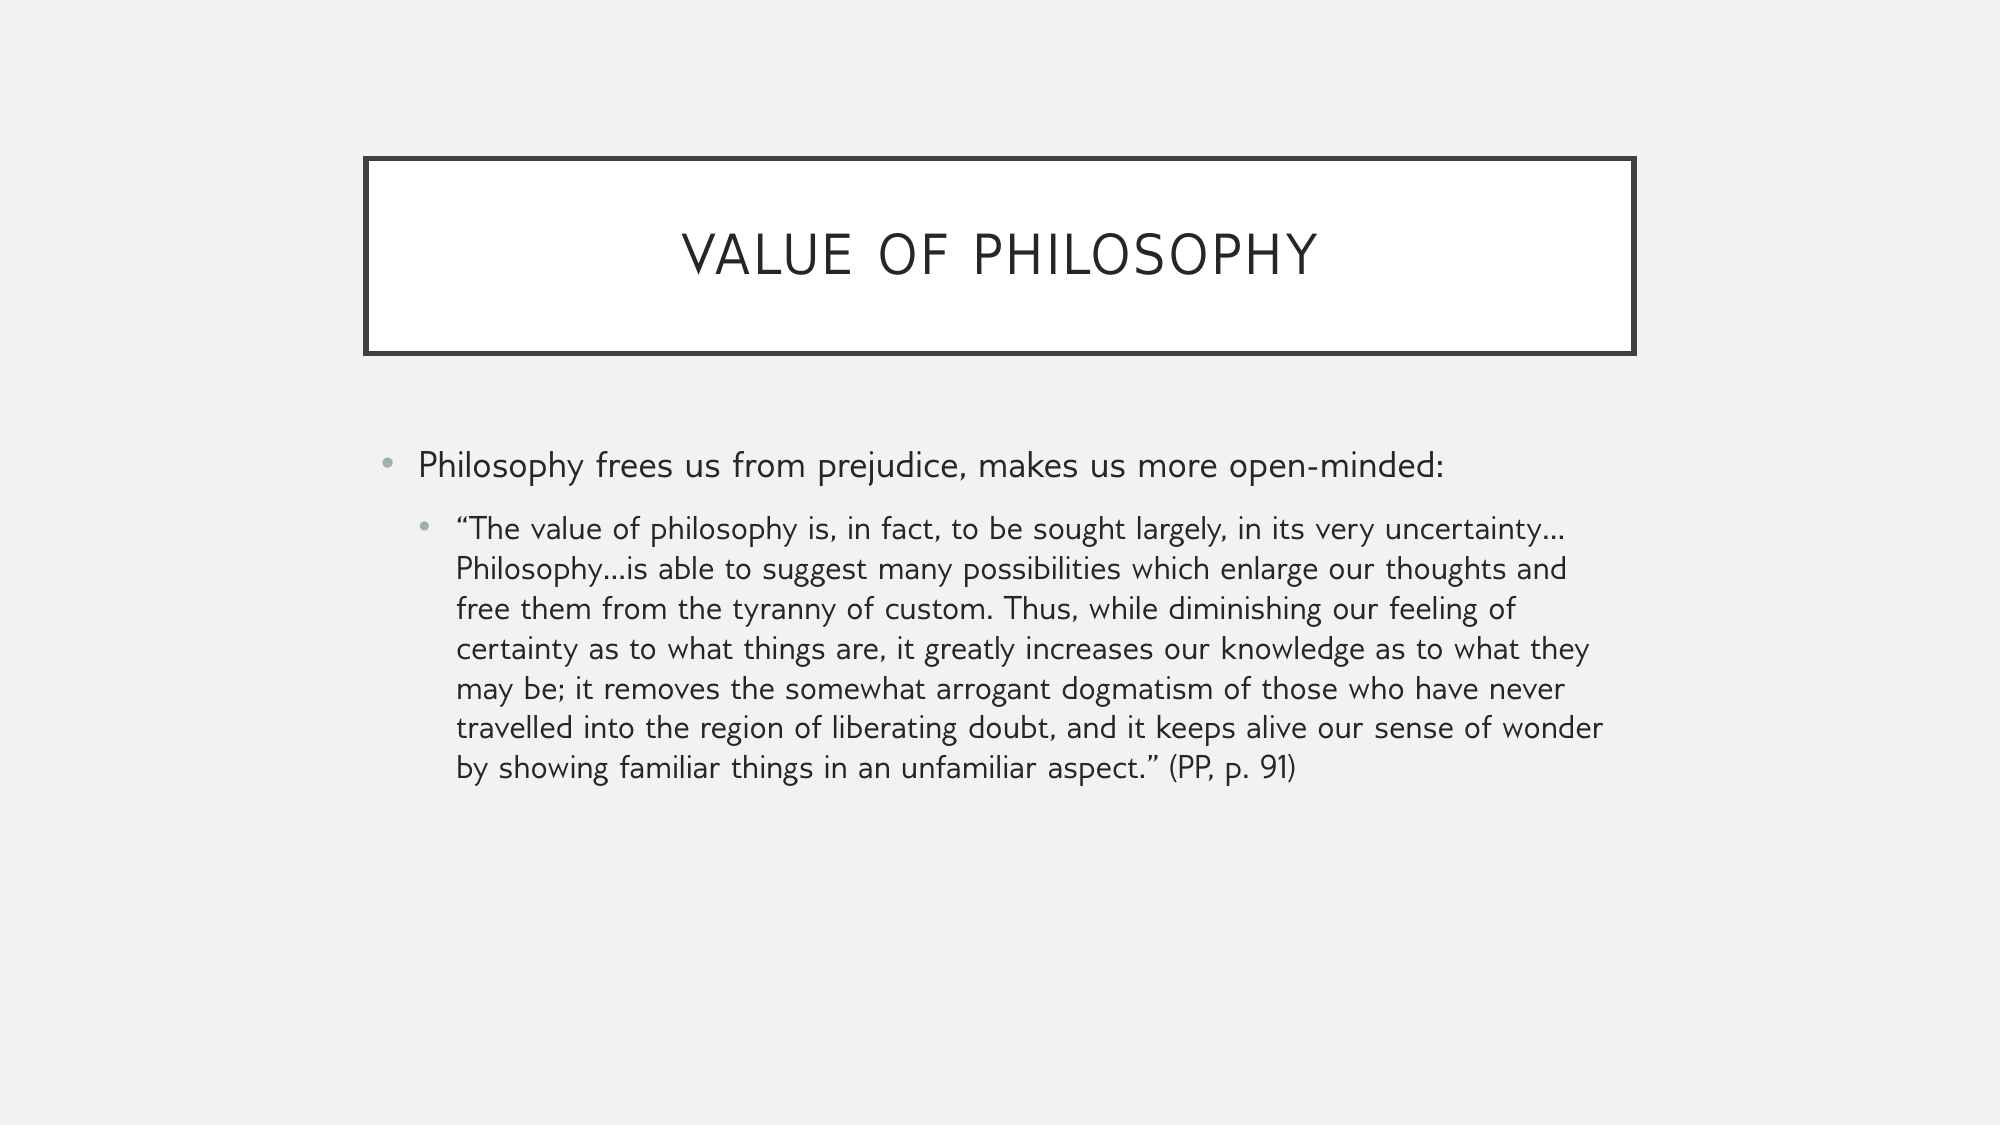

# Value of philosophy
Philosophy frees us from prejudice, makes us more open-minded:
“The value of philosophy is, in fact, to be sought largely, in its very uncertainty…Philosophy…is able to suggest many possibilities which enlarge our thoughts and free them from the tyranny of custom. Thus, while diminishing our feeling of certainty as to what things are, it greatly increases our knowledge as to what they may be; it removes the somewhat arrogant dogmatism of those who have never travelled into the region of liberating doubt, and it keeps alive our sense of wonder by showing familiar things in an unfamiliar aspect.” (PP, p. 91)